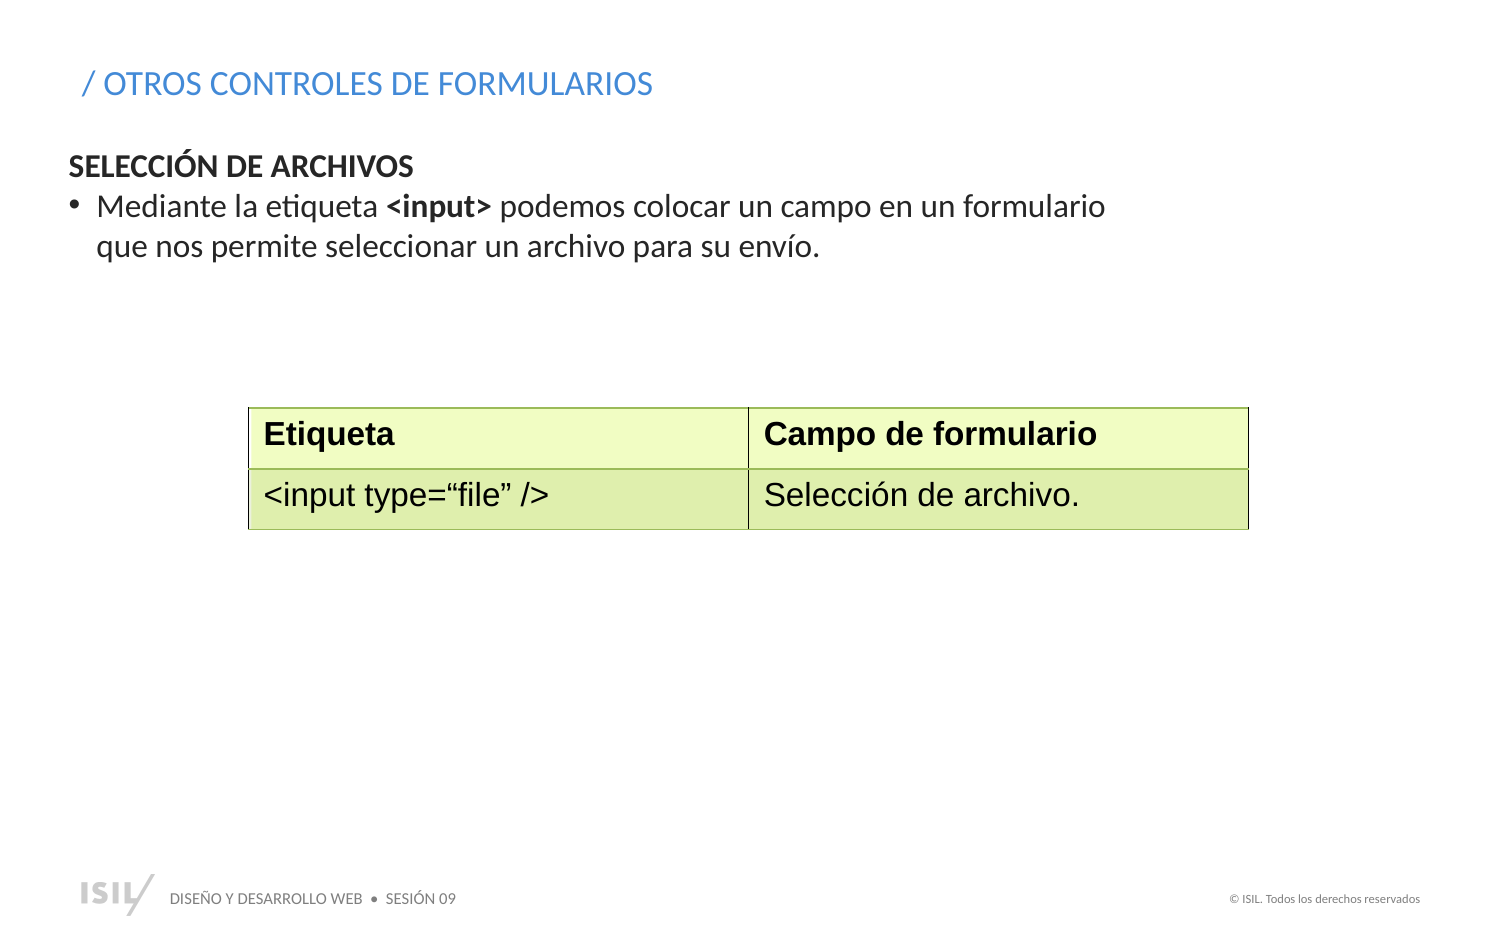

/ OTROS CONTROLES DE FORMULARIOS
SELECCIÓN DE ARCHIVOS
Mediante la etiqueta <input> podemos colocar un campo en un formulario que nos permite seleccionar un archivo para su envío.
| Etiqueta | Campo de formulario |
| --- | --- |
| <input type=“file” /> | Selección de archivo. |